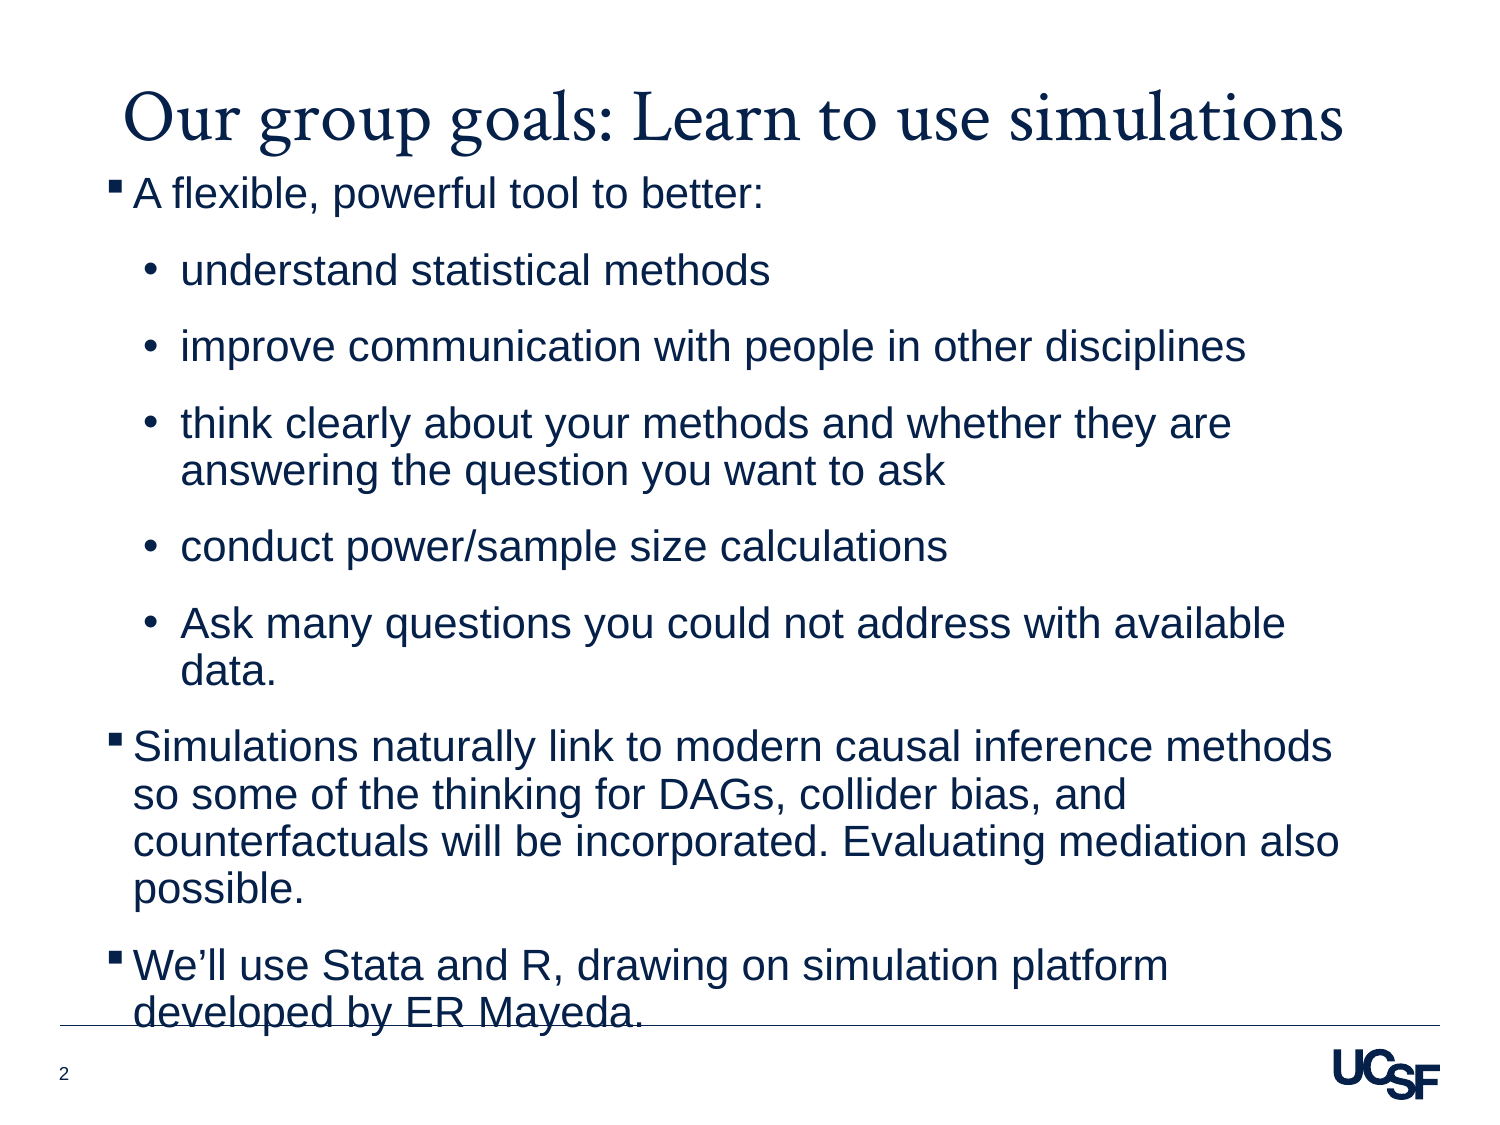

# Our group goals: Learn to use simulations
A flexible, powerful tool to better:
understand statistical methods
improve communication with people in other disciplines
think clearly about your methods and whether they are answering the question you want to ask
conduct power/sample size calculations
Ask many questions you could not address with available data.
Simulations naturally link to modern causal inference methods so some of the thinking for DAGs, collider bias, and counterfactuals will be incorporated. Evaluating mediation also possible.
We’ll use Stata and R, drawing on simulation platform developed by ER Mayeda.

2